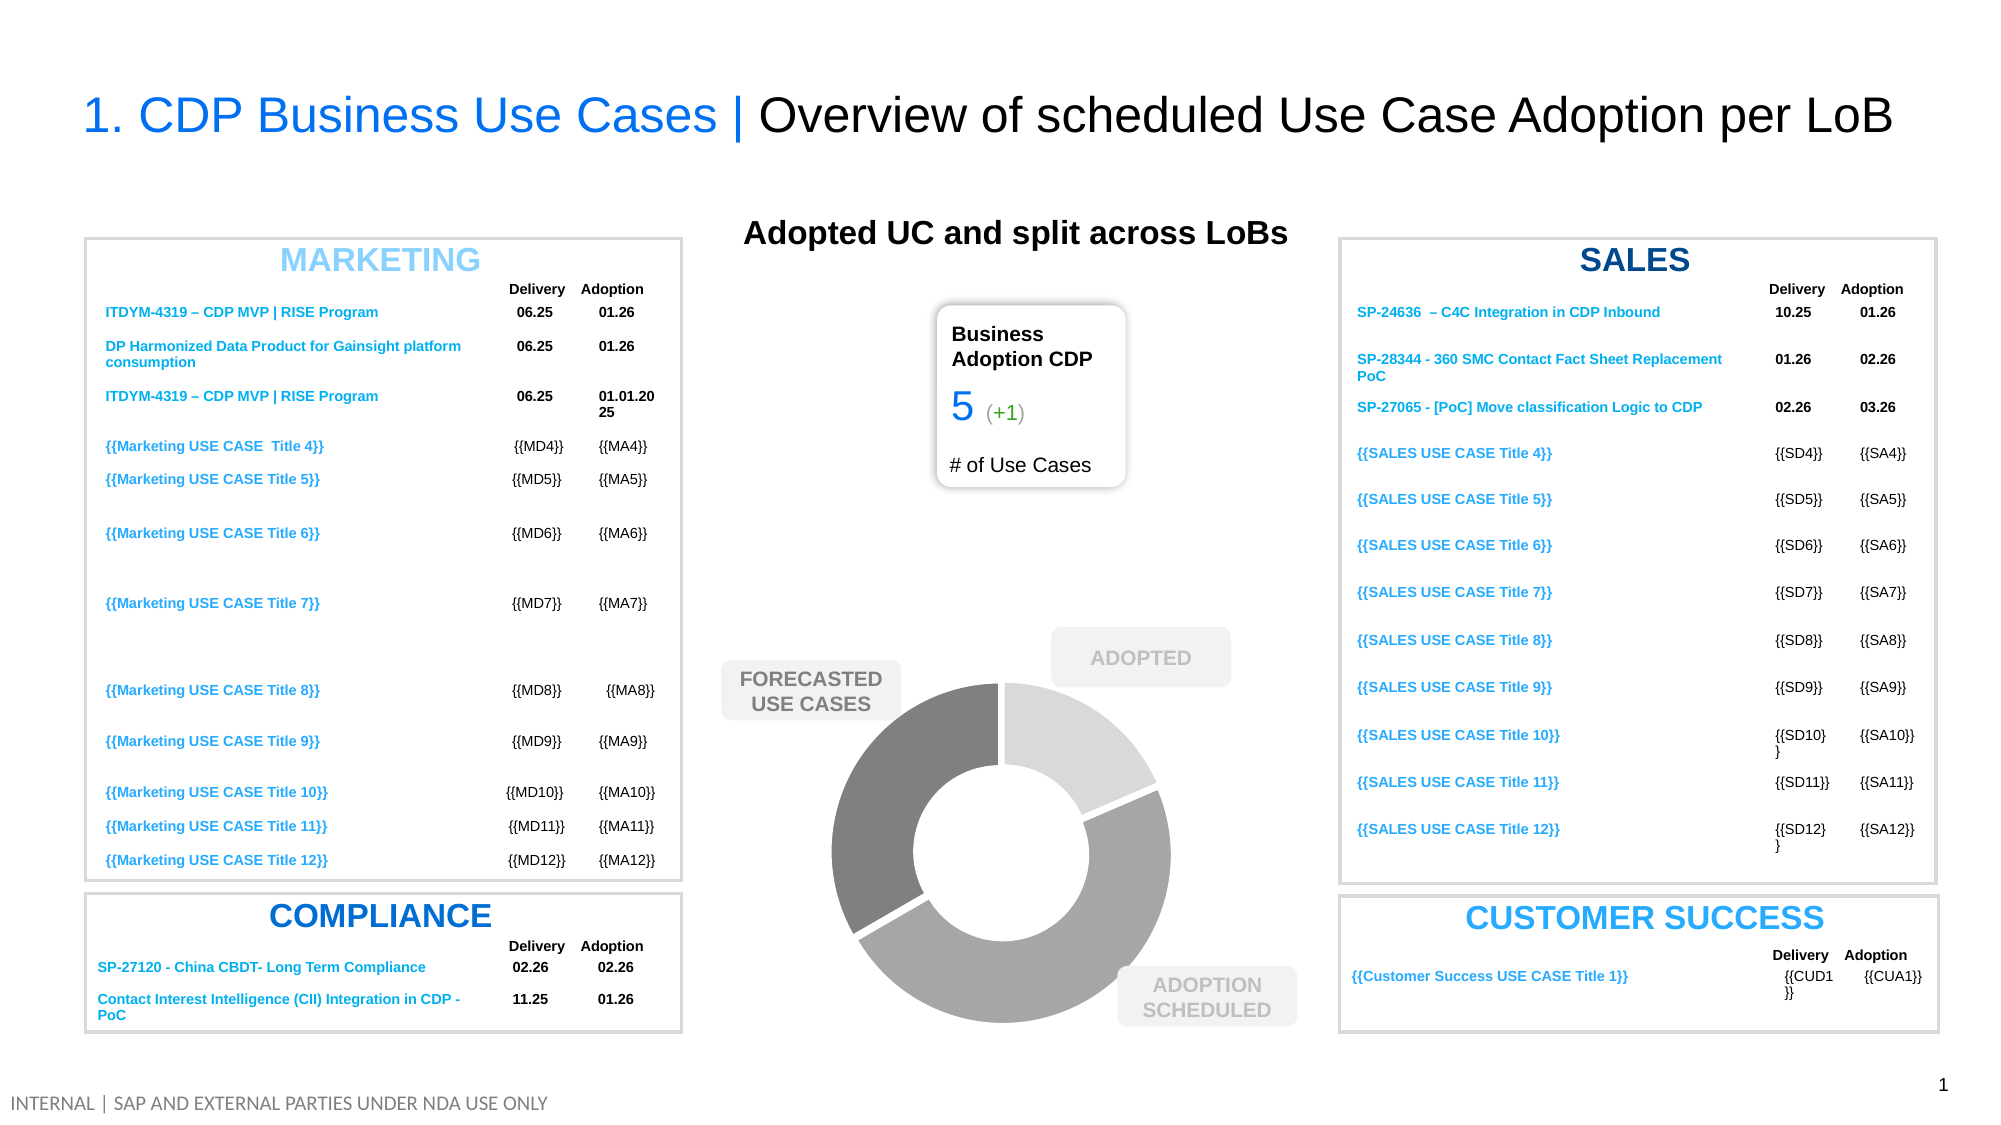

# 1. CDP Business Use Cases | Overview of scheduled Use Case Adoption per LoB
Adopted UC and split across LoBs
SALES

MARKETING
Delivery    Adoption
Delivery    Adoption

| ITDYM-4319 – CDP MVP | RISE Program | 06.25 | 01.26 |
| --- | --- | --- |
| DP Harmonized Data Product for Gainsight platform consumption | 06.25 | 01.26 |
| ITDYM-4319 – CDP MVP | RISE Program | 06.25 | 01.01.2025 |
| {{Marketing USE CASE Title 4}} | {{MD4}} | {{MA4}} |
| {{Marketing USE CASE Title 5}} | {{MD5}} | {{MA5}} |
| {{Marketing USE CASE Title 6}} | {{MD6}} | {{MA6}} |
| {{Marketing USE CASE Title 7}} | {{MD7}} | {{MA7}} |
| {{Marketing USE CASE Title 8}} | {{MD8}} | {{MA8}} |
| {{Marketing USE CASE Title 9}} | {{MD9}} | {{MA9}} |
| {{Marketing USE CASE Title 10}} | {{MD10}} | {{MA10}} |
| {{Marketing USE CASE Title 11}} | {{MD11}} | {{MA11}} |
| {{Marketing USE CASE Title 12}} | {{MD12}} | {{MA12}} |
| SP-24636 – C4C Integration in CDP Inbound | 10.25 | 01.26 |
| --- | --- | --- |
| SP-28344 - 360 SMC Contact Fact Sheet Replacement PoC | 01.26 | 02.26 |
| SP-27065 - [PoC] Move classification Logic to CDP | 02.26 | 03.26 |
| {{SALES USE CASE Title 4}} | {{SD4}} | {{SA4}} |
| {{SALES USE CASE Title 5}} | {{SD5}} | {{SA5}} |
| {{SALES USE CASE Title 6}} | {{SD6}} | {{SA6}} |
| {{SALES USE CASE Title 7}} | {{SD7}} | {{SA7}} |
| {{SALES USE CASE Title 8}} | {{SD8}} | {{SA8}} |
| {{SALES USE CASE Title 9}} | {{SD9}} | {{SA9}} |
| {{SALES USE CASE Title 10}} | {{SD10}} | {{SA10}} |
| {{SALES USE CASE Title 11}} | {{SD11}} | {{SA11}} |
| {{SALES USE CASE Title 12}} | {{SD12}} | {{SA12}} |

Business Adoption CDP
5 (+1)
# of Use Cases
ADOPTED
FORECASTED USE CASES

### Chart

| Category | Column2 |
|---|---|
|  | 5.0 |
|  | 13.0 |
|  | 9.0 |
|  |  |
| --- | --- |

COMPLIANCE

CUSTOMER SUCCESS
Delivery    Adoption
Delivery    Adoption
| SP-27120 - China CBDT- Long Term Compliance | 02.26 | 02.26 |
| --- | --- | --- |
| Contact Interest Intelligence (CII) Integration in CDP - PoC | 11.25 | 01.26 |
| {{Customer Success USE CASE Title 1}} | {{CUD1}} | {{CUA1}} |
| --- | --- | --- |
ADOPTION
SCHEDULED